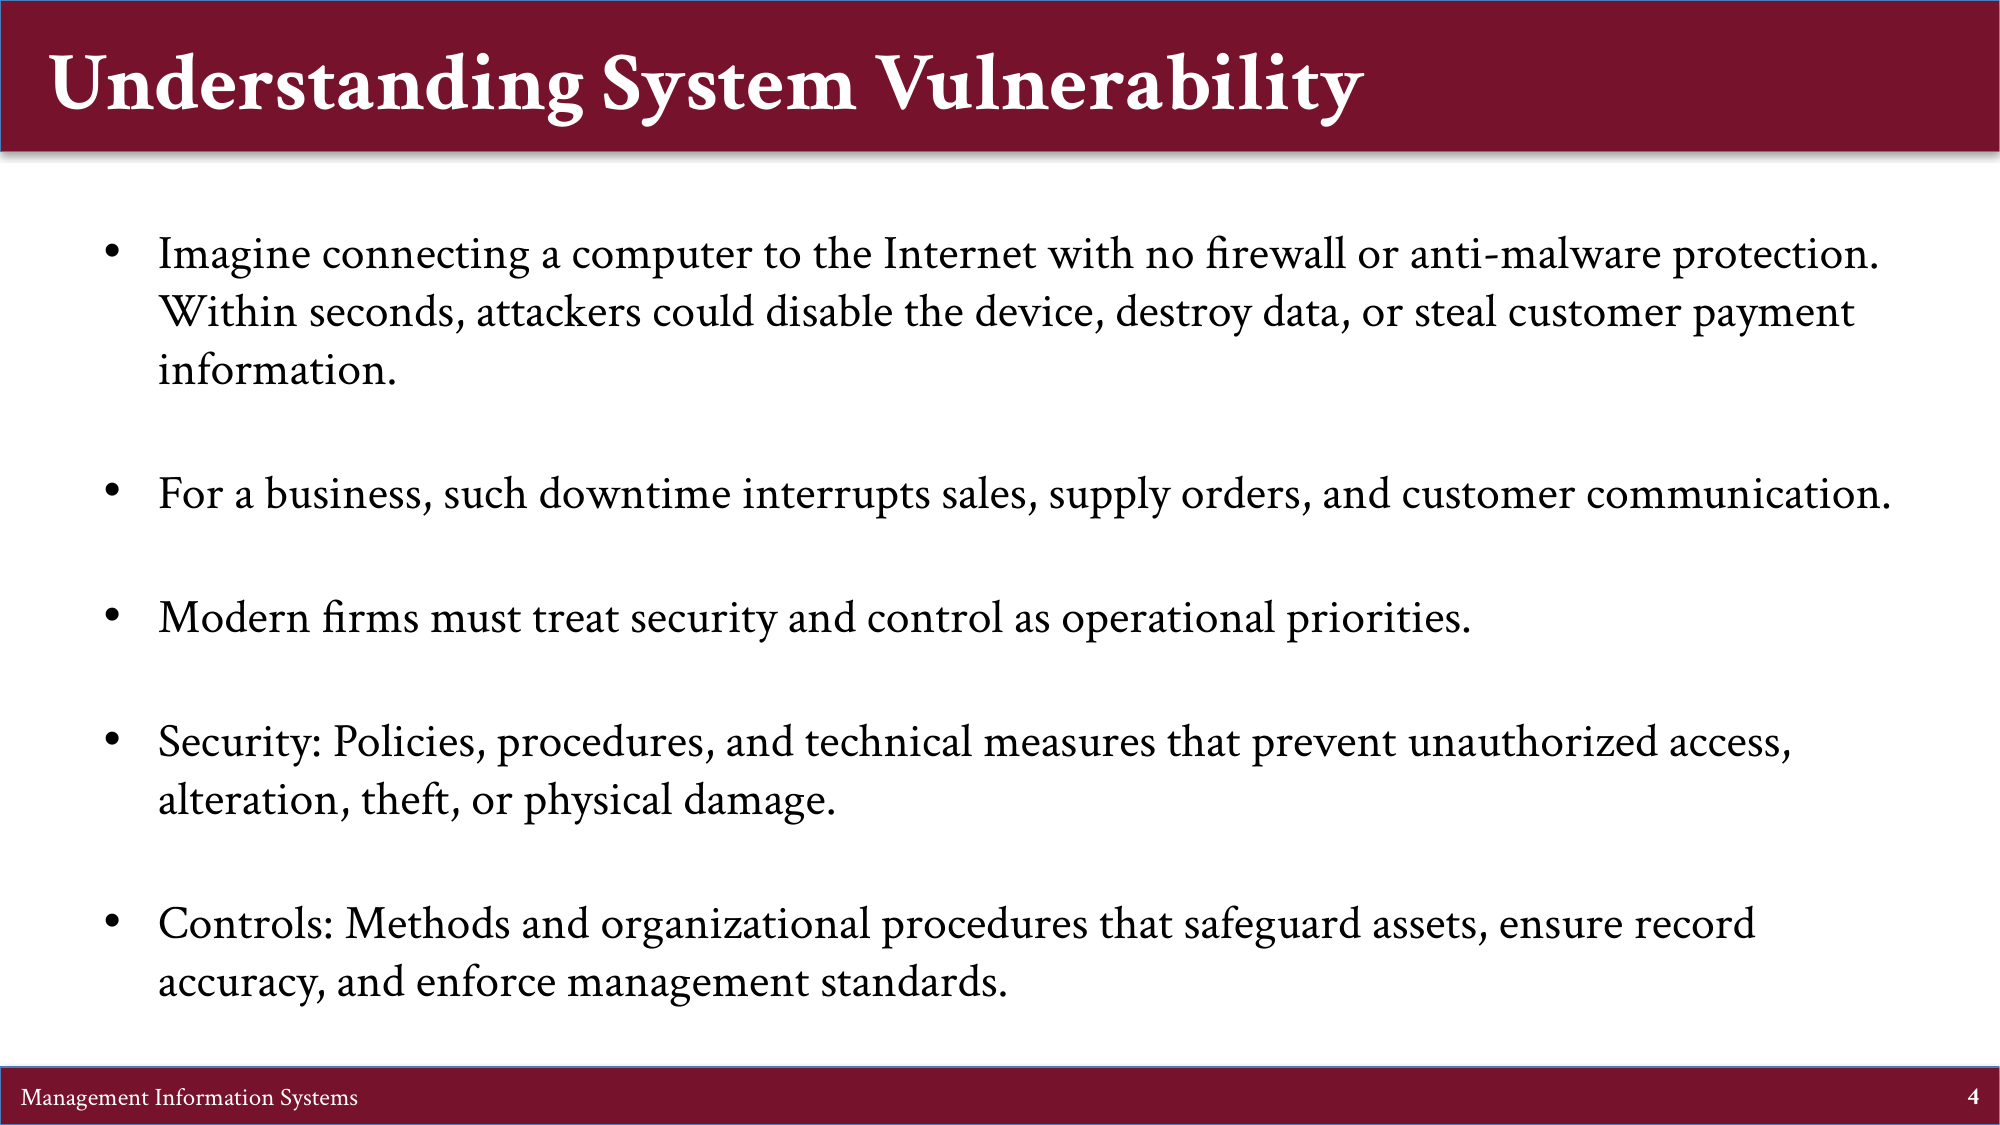

# Understanding System Vulnerability
Imagine connecting a computer to the Internet with no firewall or anti-malware protection. Within seconds, attackers could disable the device, destroy data, or steal customer payment information.

For a business, such downtime interrupts sales, supply orders, and customer communication.

Modern firms must treat security and control as operational priorities.

Security: Policies, procedures, and technical measures that prevent unauthorized access, alteration, theft, or physical damage.

Controls: Methods and organizational procedures that safeguard assets, ensure record accuracy, and enforce management standards.

 Management Information Systems
4